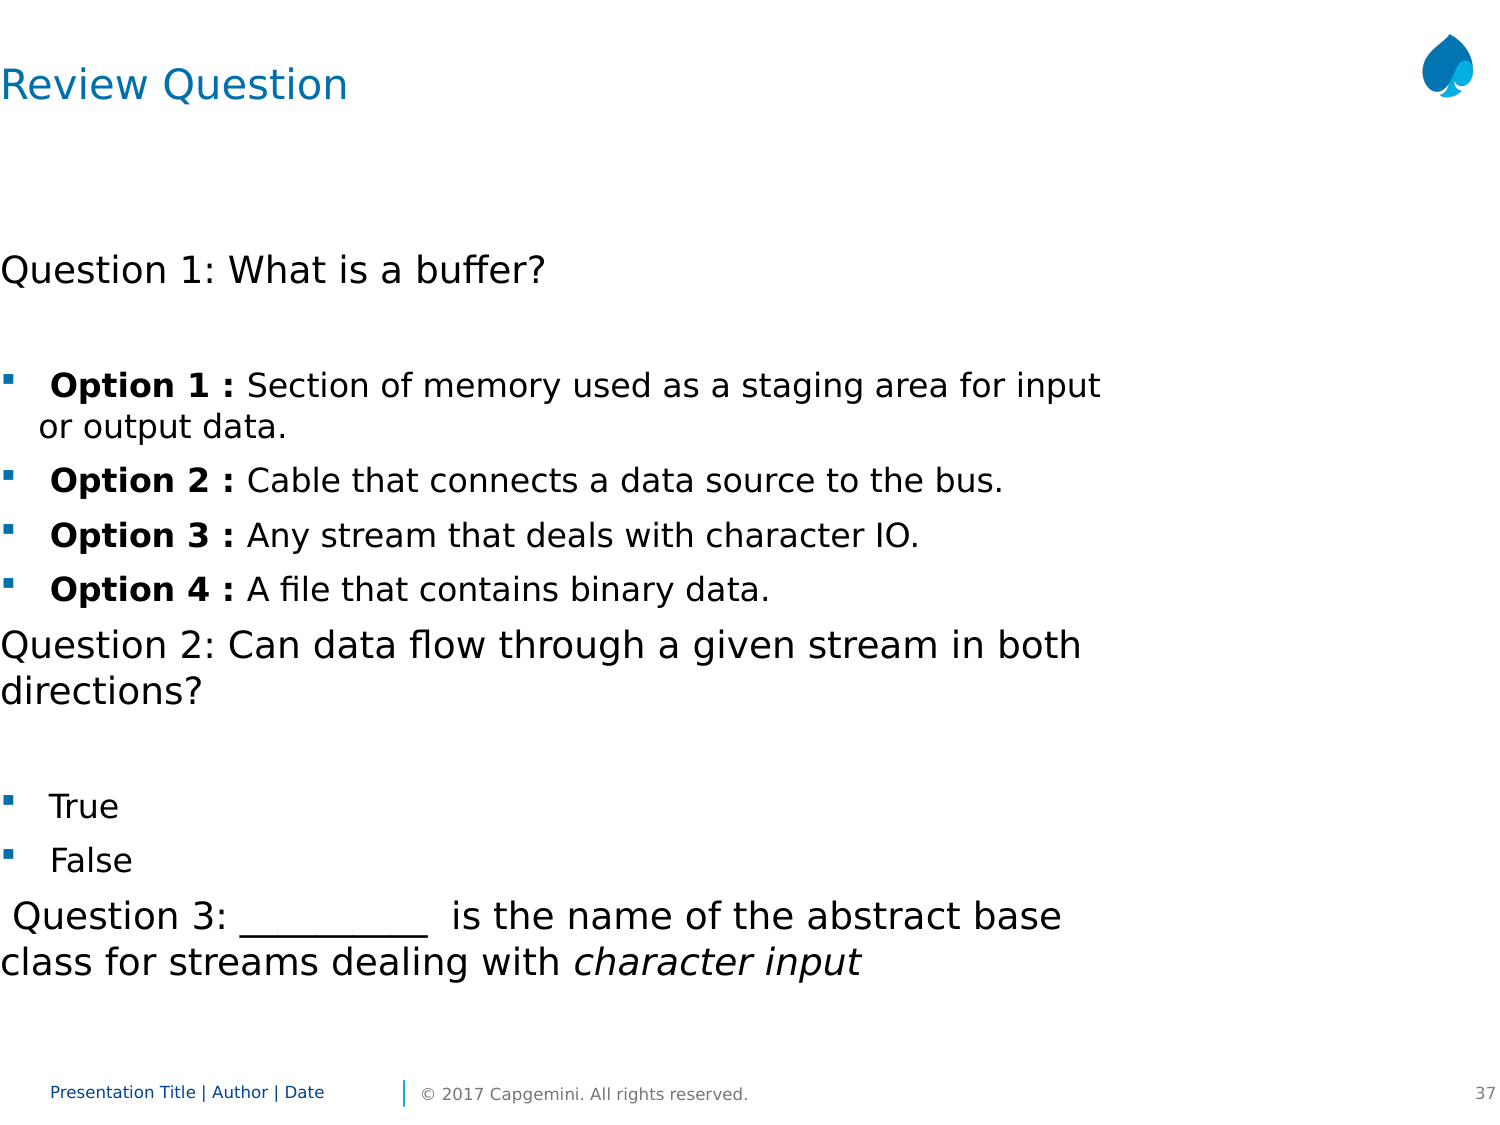

Review Question
Question 1: What is a buffer?

 Option 1 : Section of memory used as a staging area for input or output data.
 Option 2 : Cable that connects a data source to the bus.
 Option 3 : Any stream that deals with character IO.
 Option 4 : A file that contains binary data.
Question 2: Can data flow through a given stream in both directions?

 True
 False
 Question 3: __________  is the name of the abstract base class for streams dealing with character input